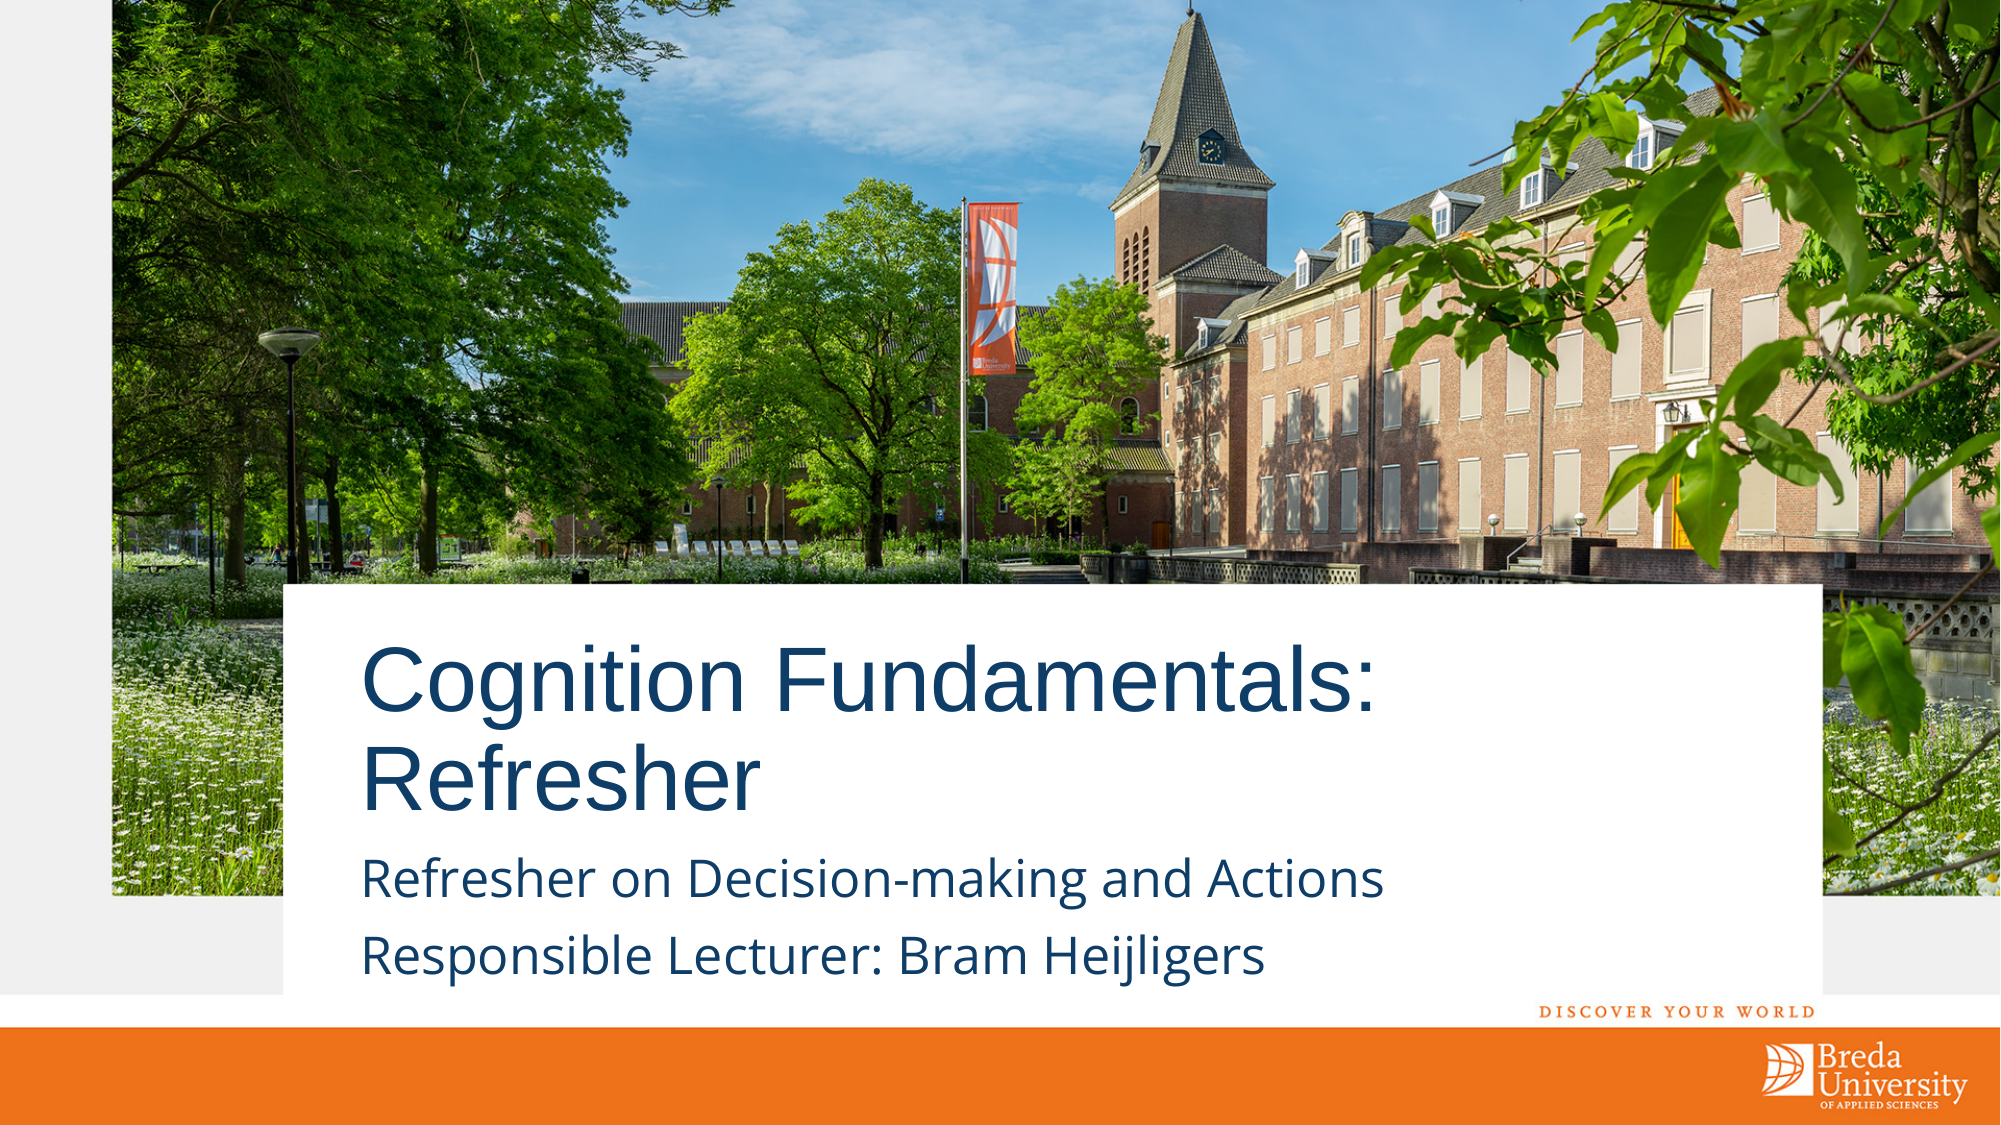

# Cognition Fundamentals: Refresher
Refresher on Decision-making and Actions
Responsible Lecturer: Bram Heijligers